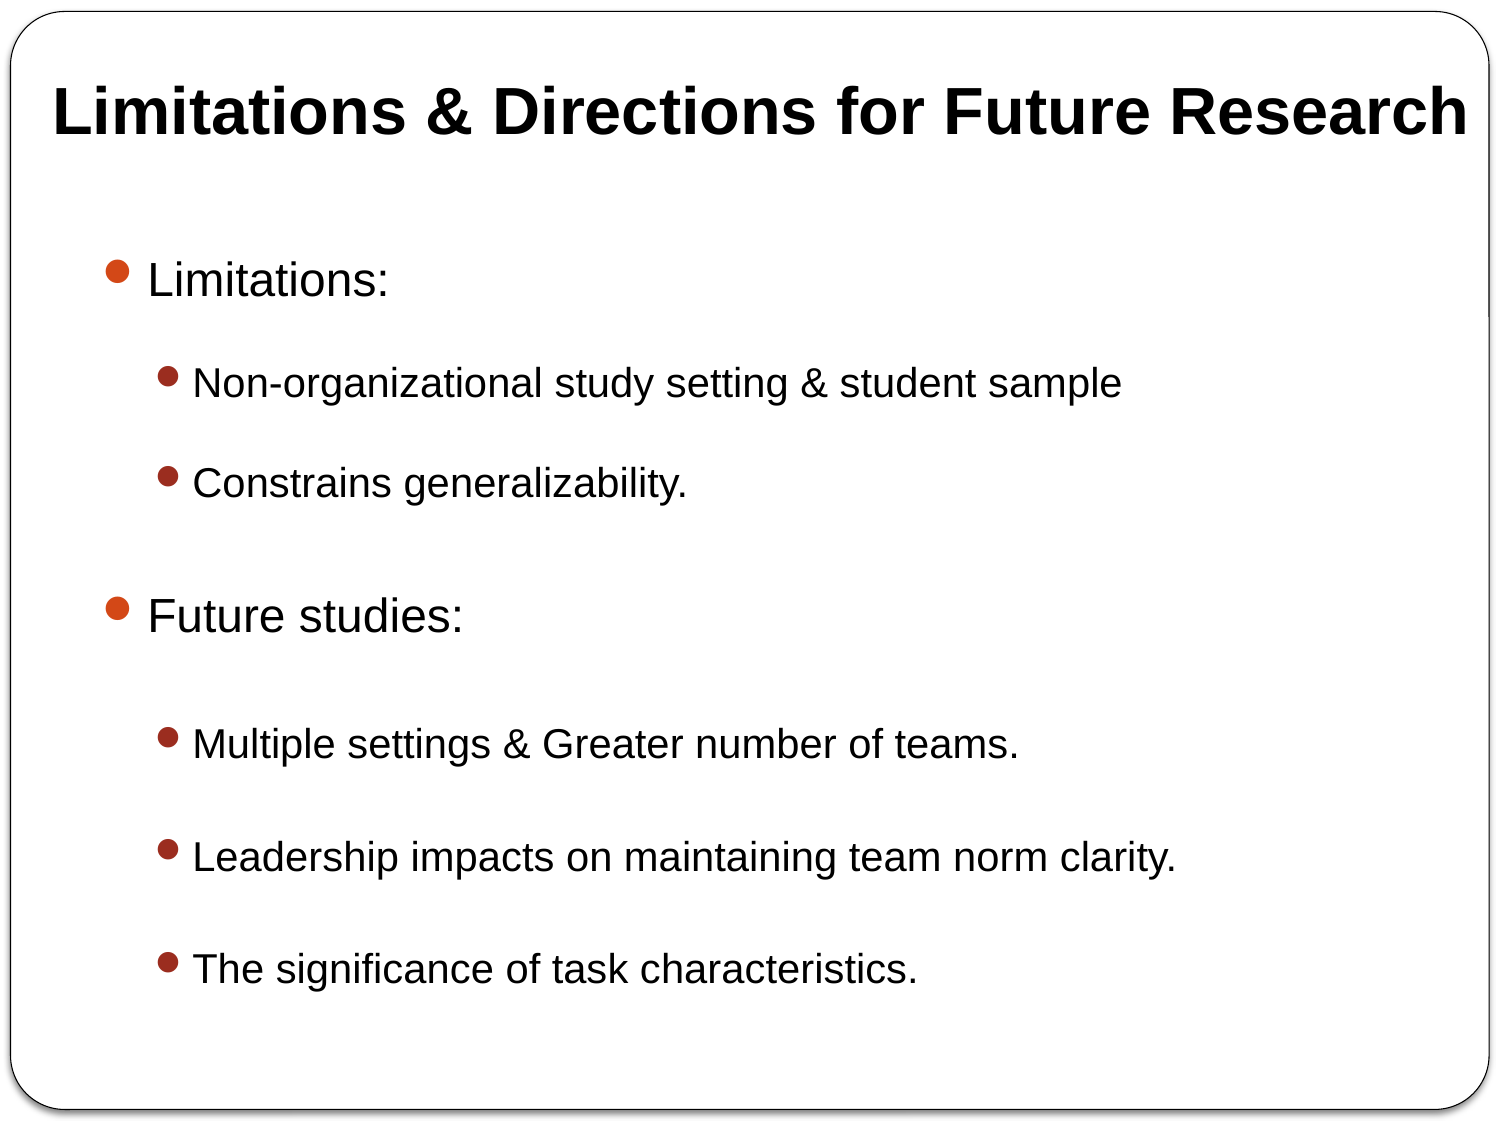

# Limitations & Directions for Future Research
Limitations:
Non-organizational study setting & student sample
Constrains generalizability.
Future studies:
Multiple settings & Greater number of teams.
Leadership impacts on maintaining team norm clarity.
The significance of task characteristics.